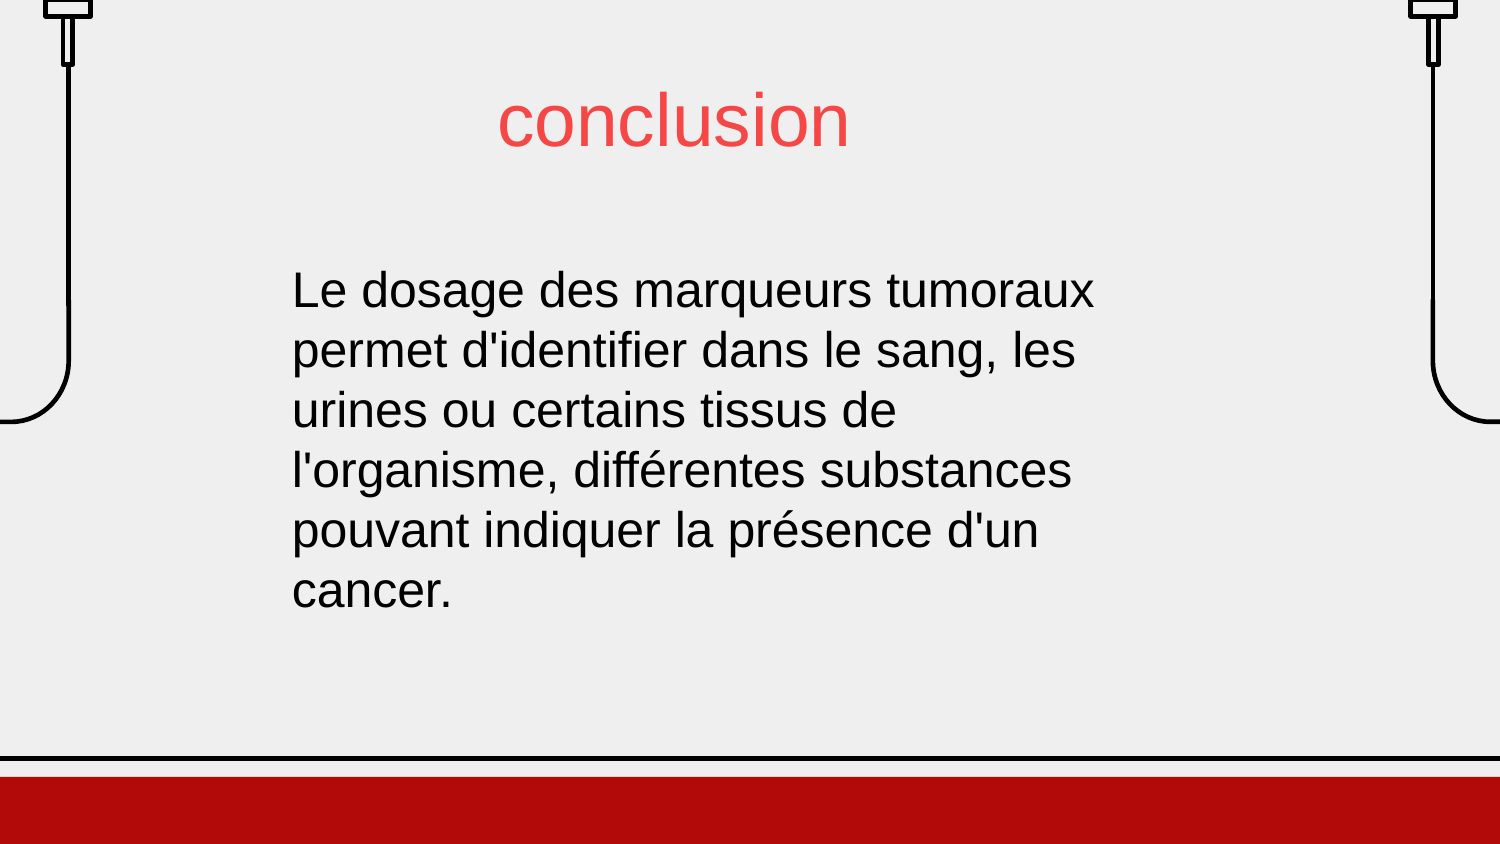

conclusion
Le dosage des marqueurs tumoraux permet d'identifier dans le sang, les urines ou certains tissus de l'organisme, différentes substances pouvant indiquer la présence d'un cancer.